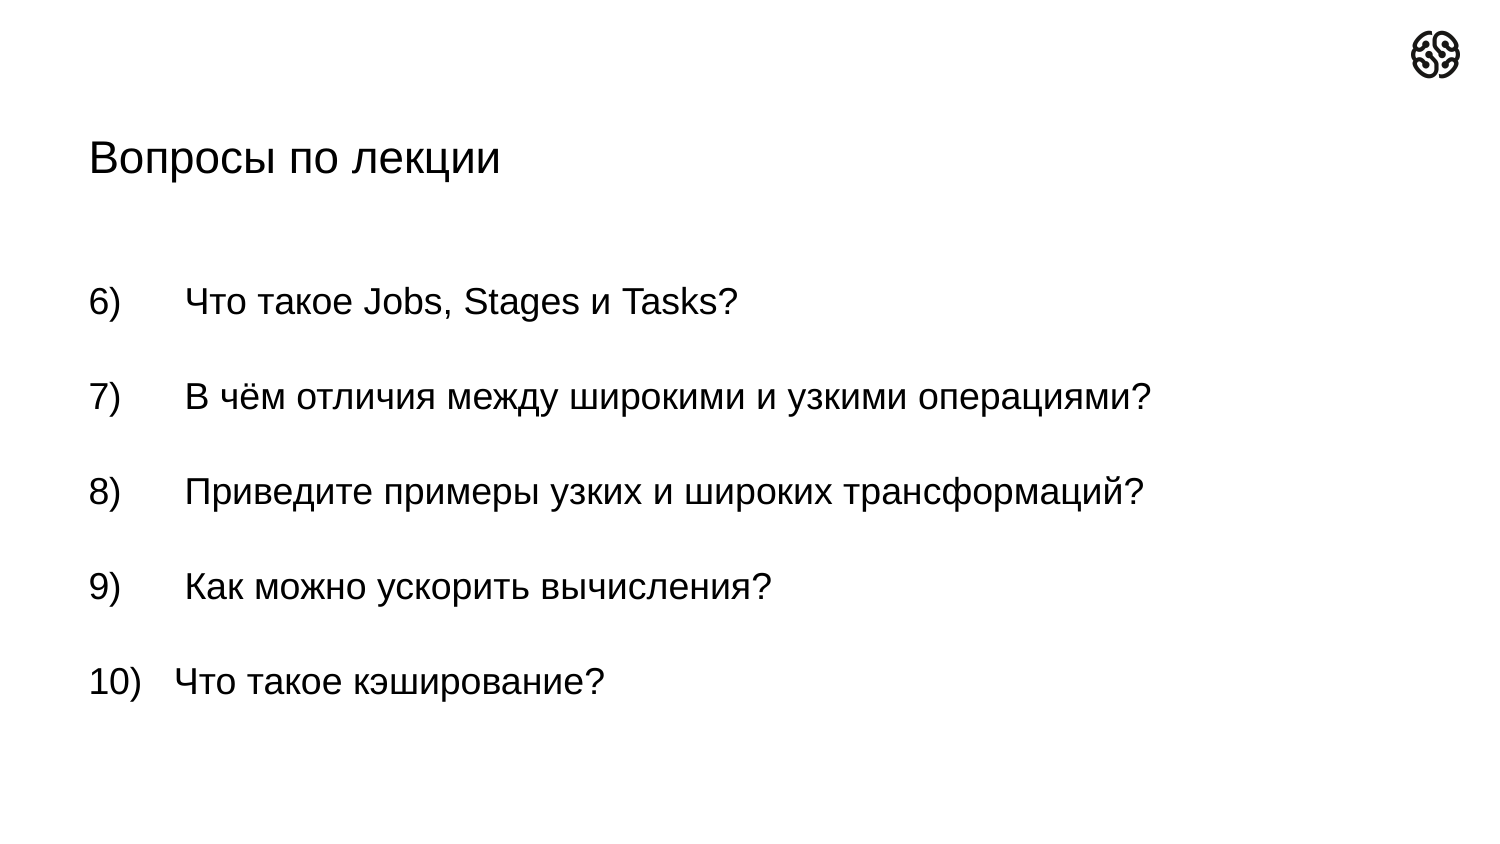

# Вопросы по лекции

6)      Что такое Jobs, Stages и Tasks?
7)      В чём отличия между широкими и узкими операциями?
8)      Приведите примеры узких и широких трансформаций?
9)      Как можно ускорить вычисления?
10)   Что такое кэширование?